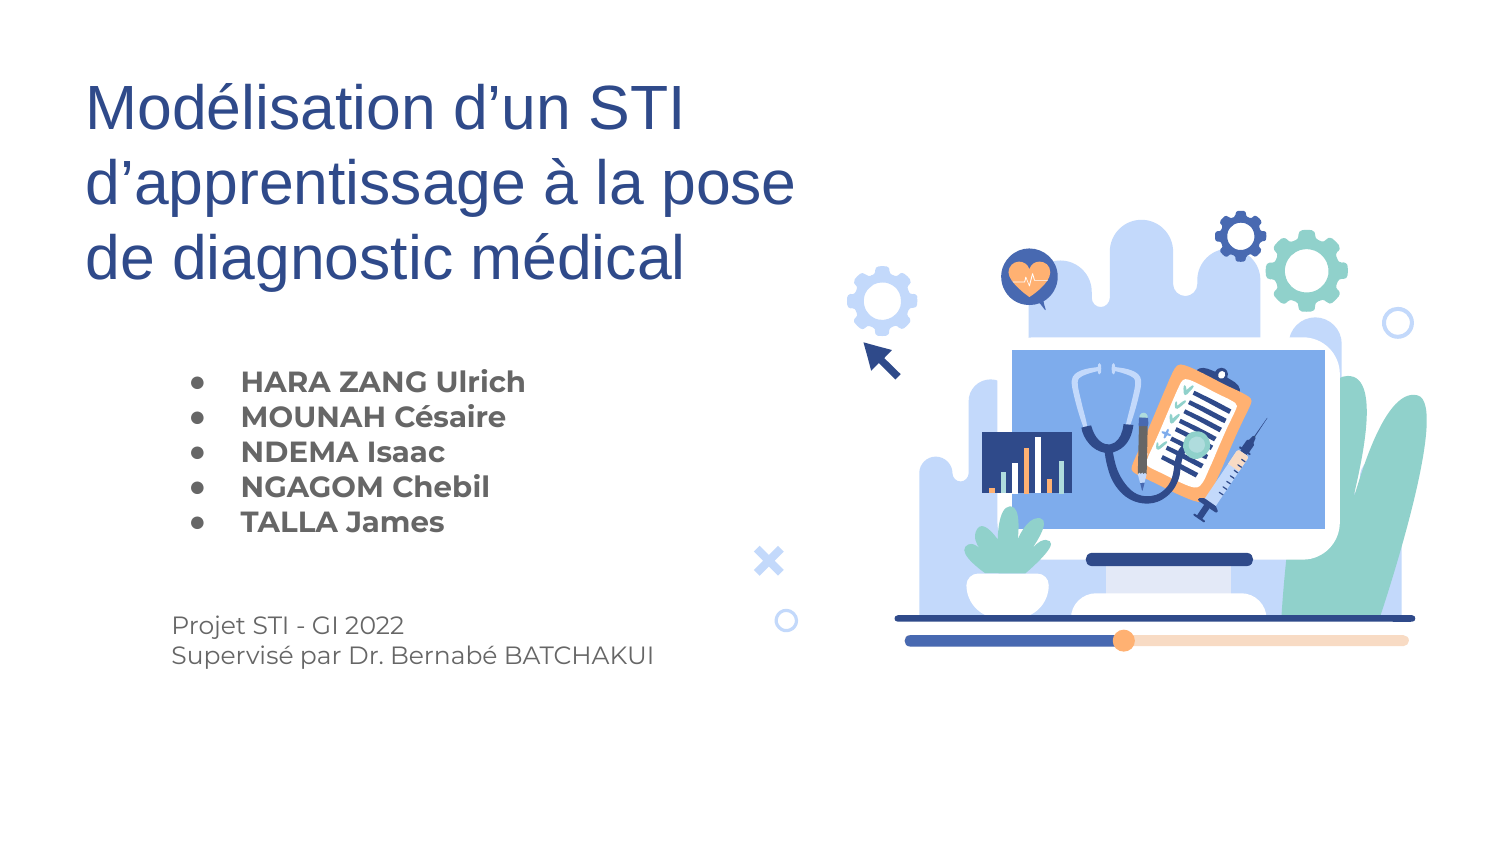

# Modélisation d’un STI d’apprentissage à la pose de diagnostic médical

HARA ZANG Ulrich
MOUNAH Césaire
NDEMA Isaac
NGAGOM Chebil
TALLA James

Projet STI - GI 2022
Supervisé par Dr. Bernabé BATCHAKUI